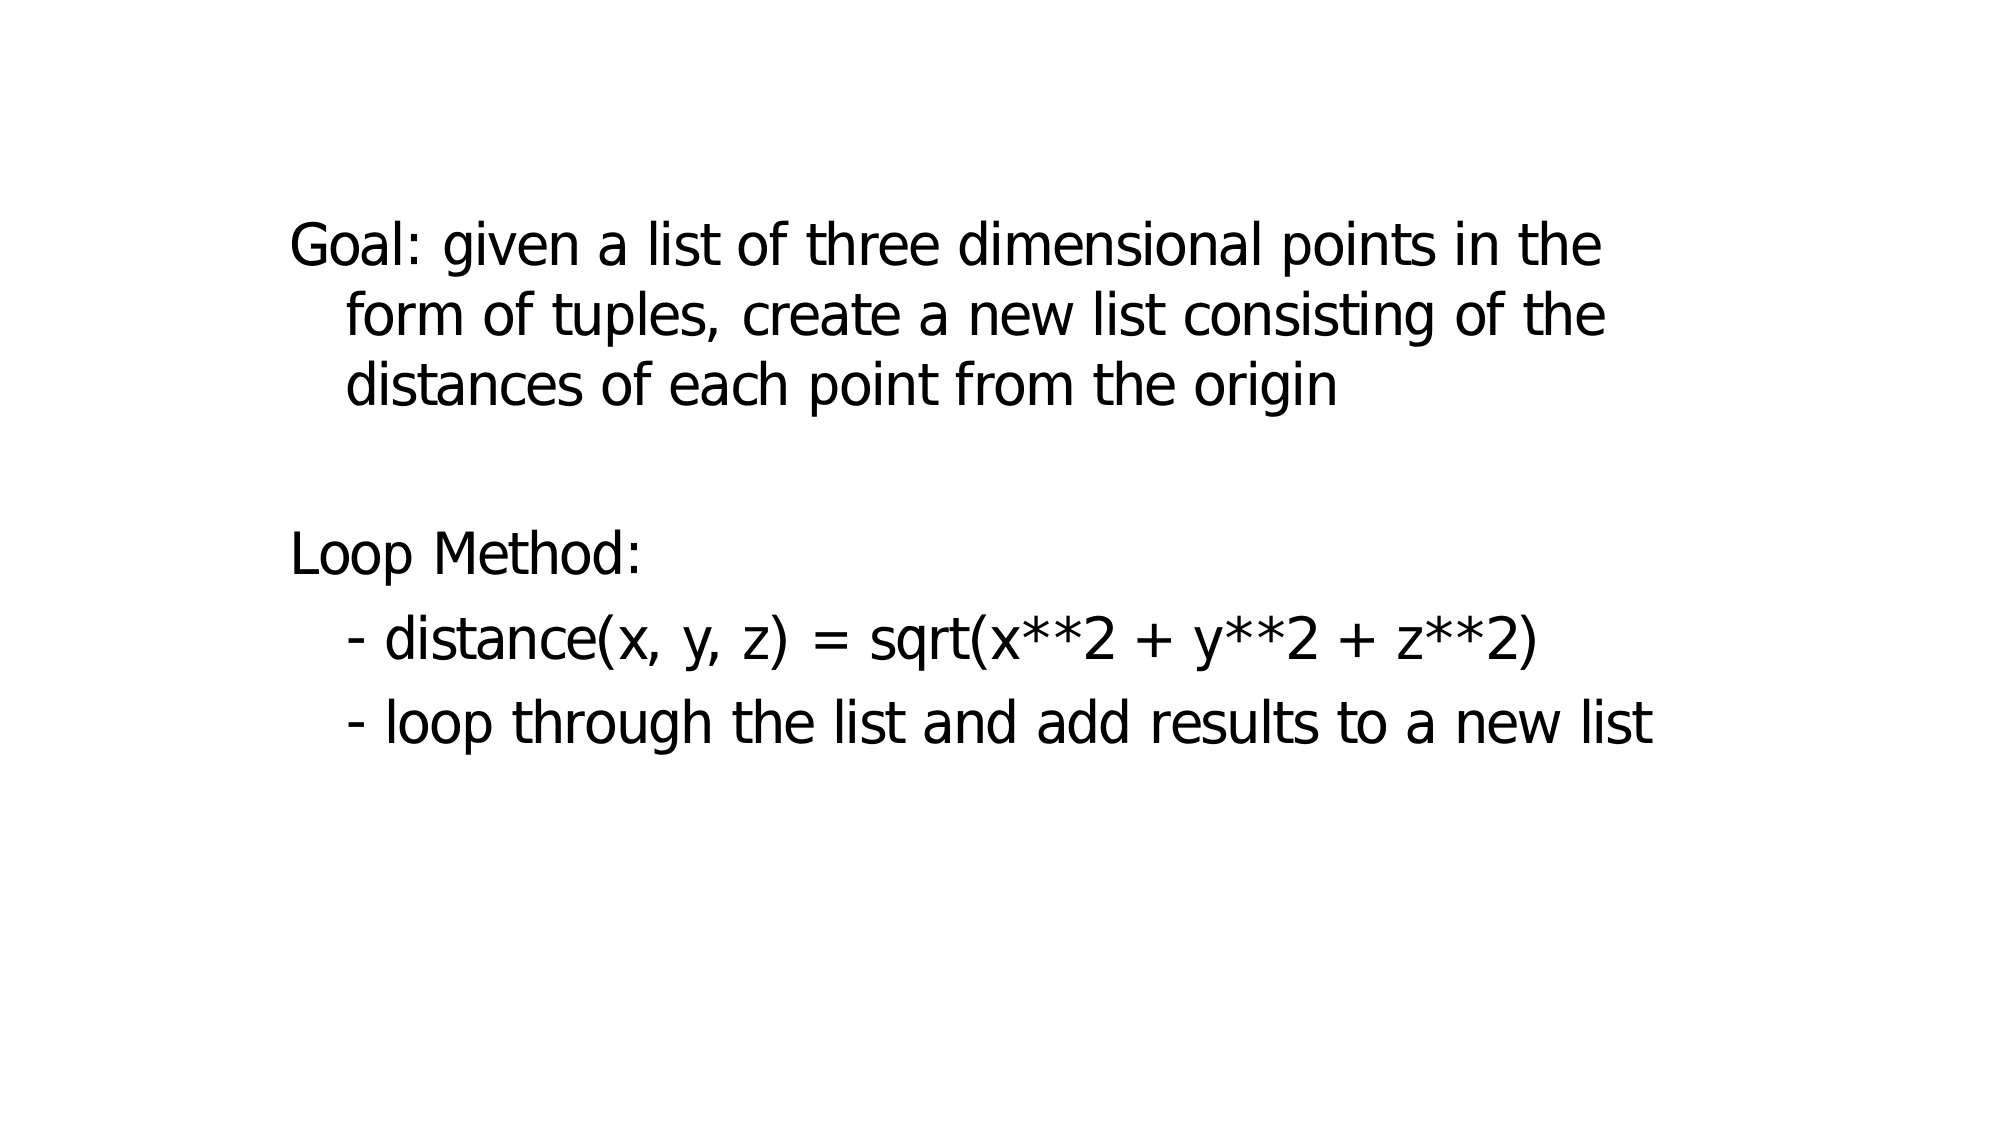

Map Problem
Goal: given a list of three dimensional points in the form of tuples, create a new list consisting of the distances of each point from the origin

Loop Method:
	- distance(x, y, z) = sqrt(x**2 + y**2 + z**2)
	- loop through the list and add results to a new list